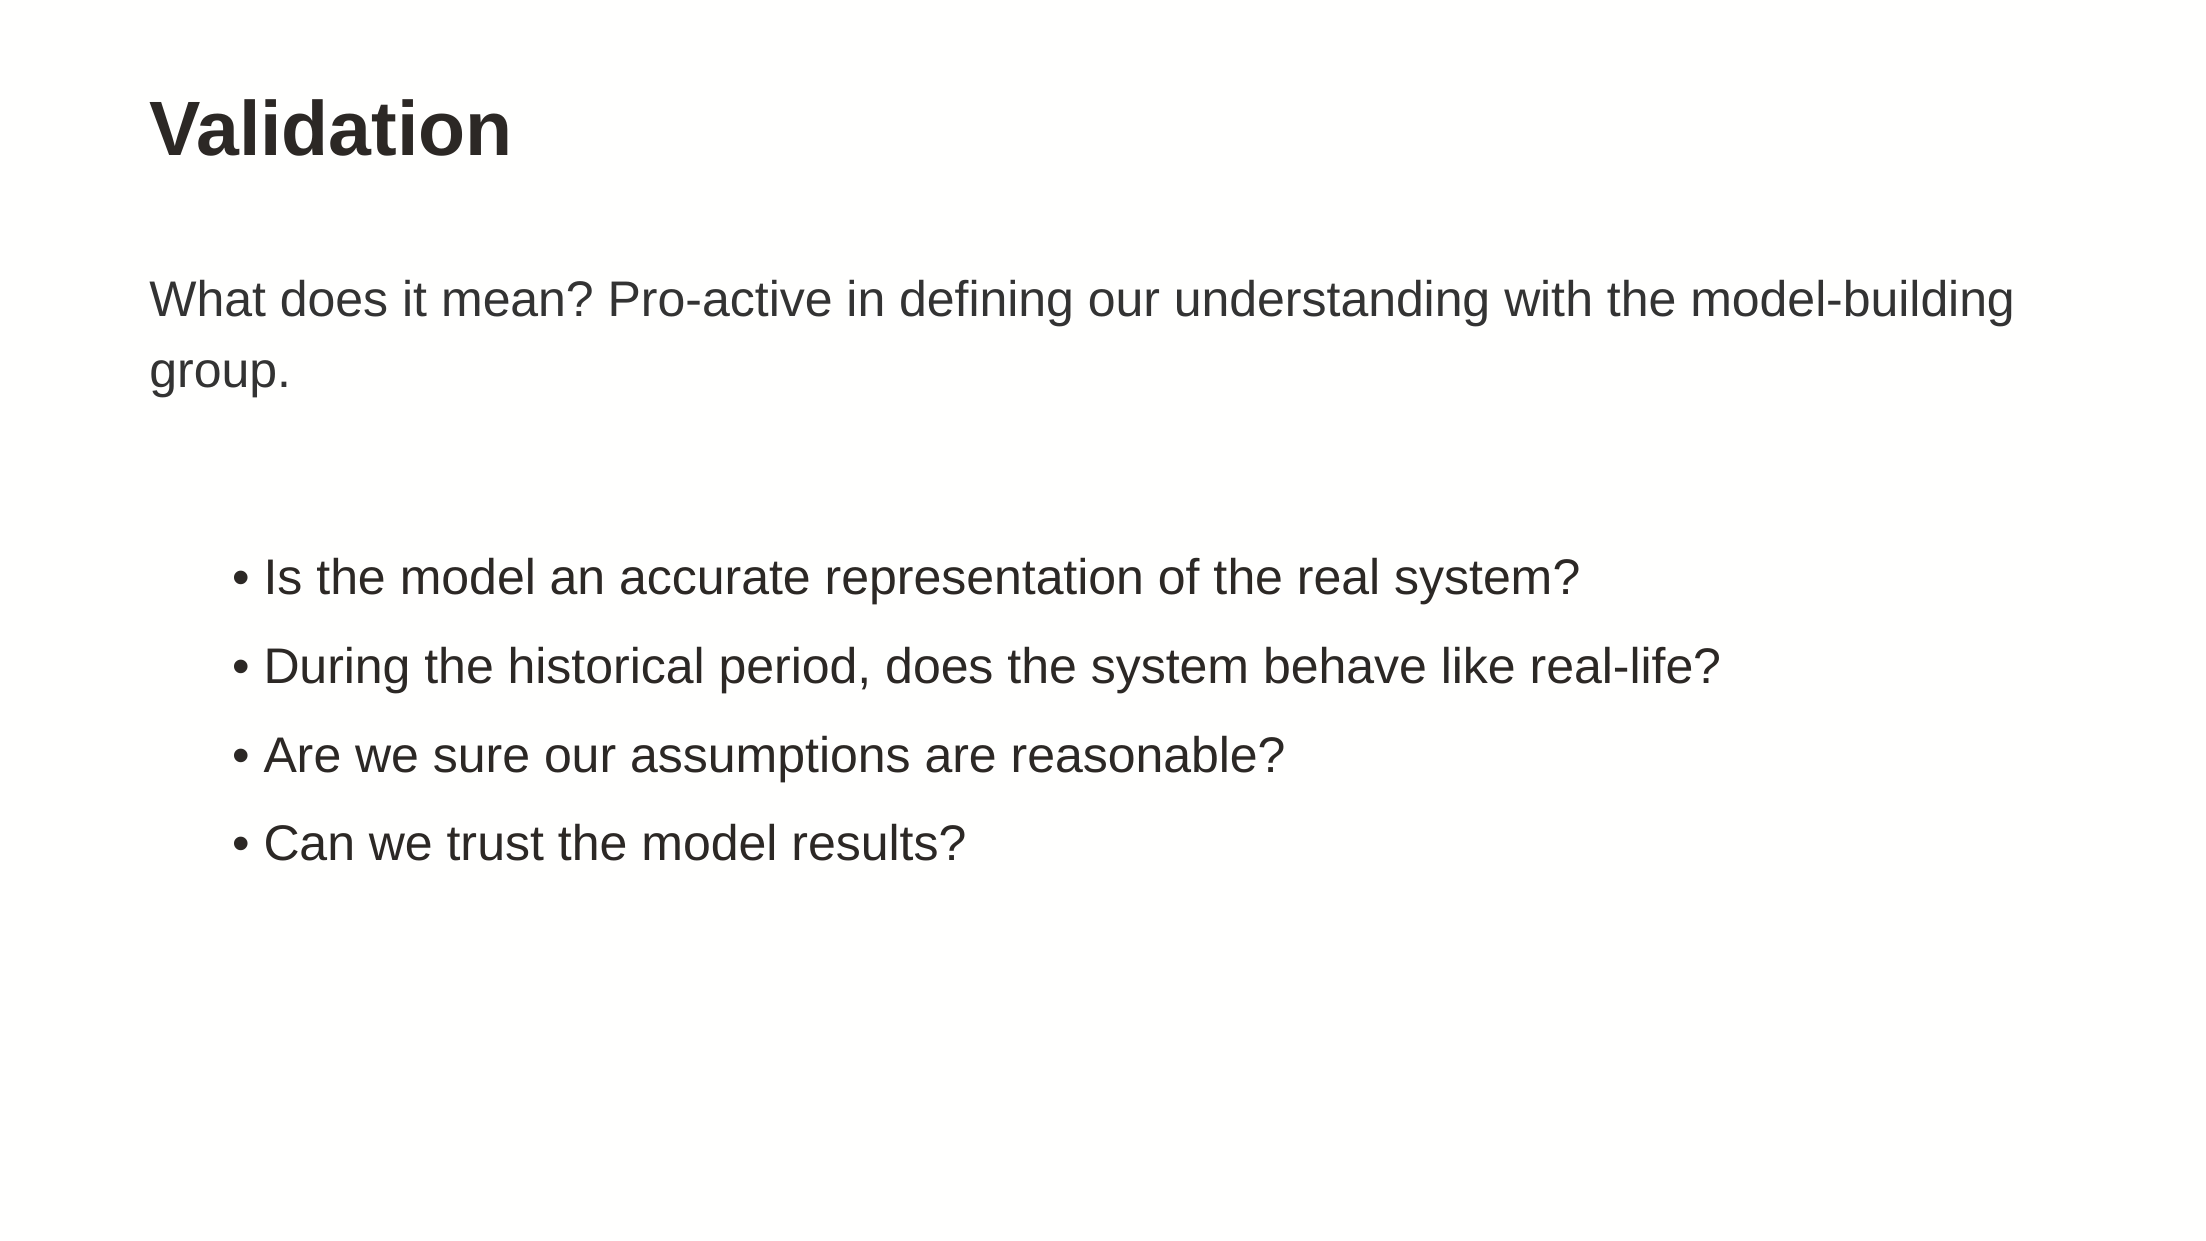

# Validation
What does it mean? Pro-active in defining our understanding with the model-building group.

• Is the model an accurate representation of the real system?
• During the historical period, does the system behave like real-life?
• Are we sure our assumptions are reasonable?
• Can we trust the model results?